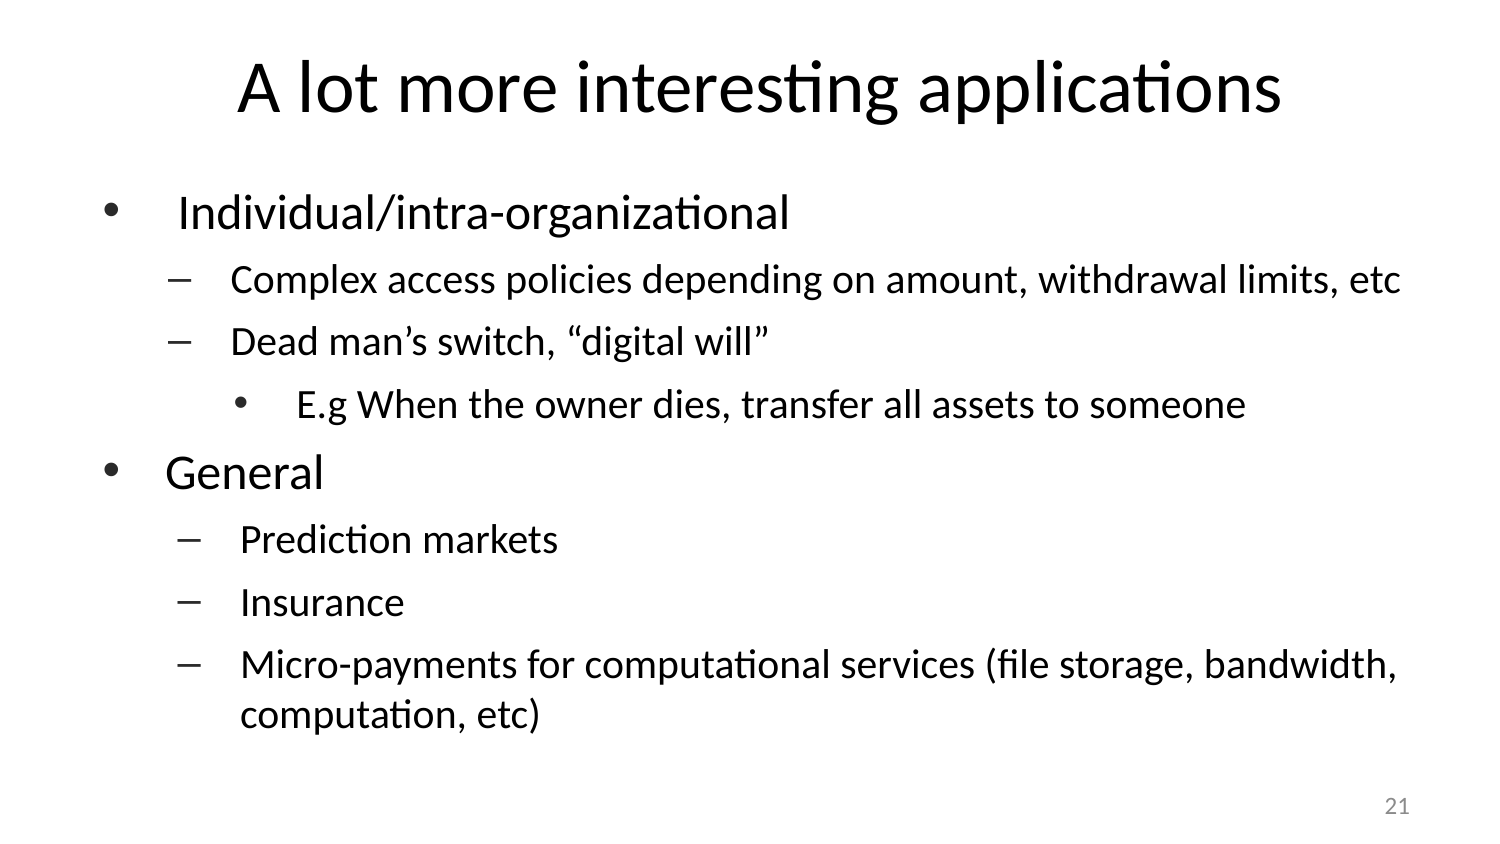

# A lot more interesting applications
Individual/intra-organizational
Complex access policies depending on amount, withdrawal limits, etc
Dead man’s switch, “digital will”
E.g When the owner dies, transfer all assets to someone
General
Prediction markets
Insurance
Micro-payments for computational services (file storage, bandwidth, computation, etc)
21